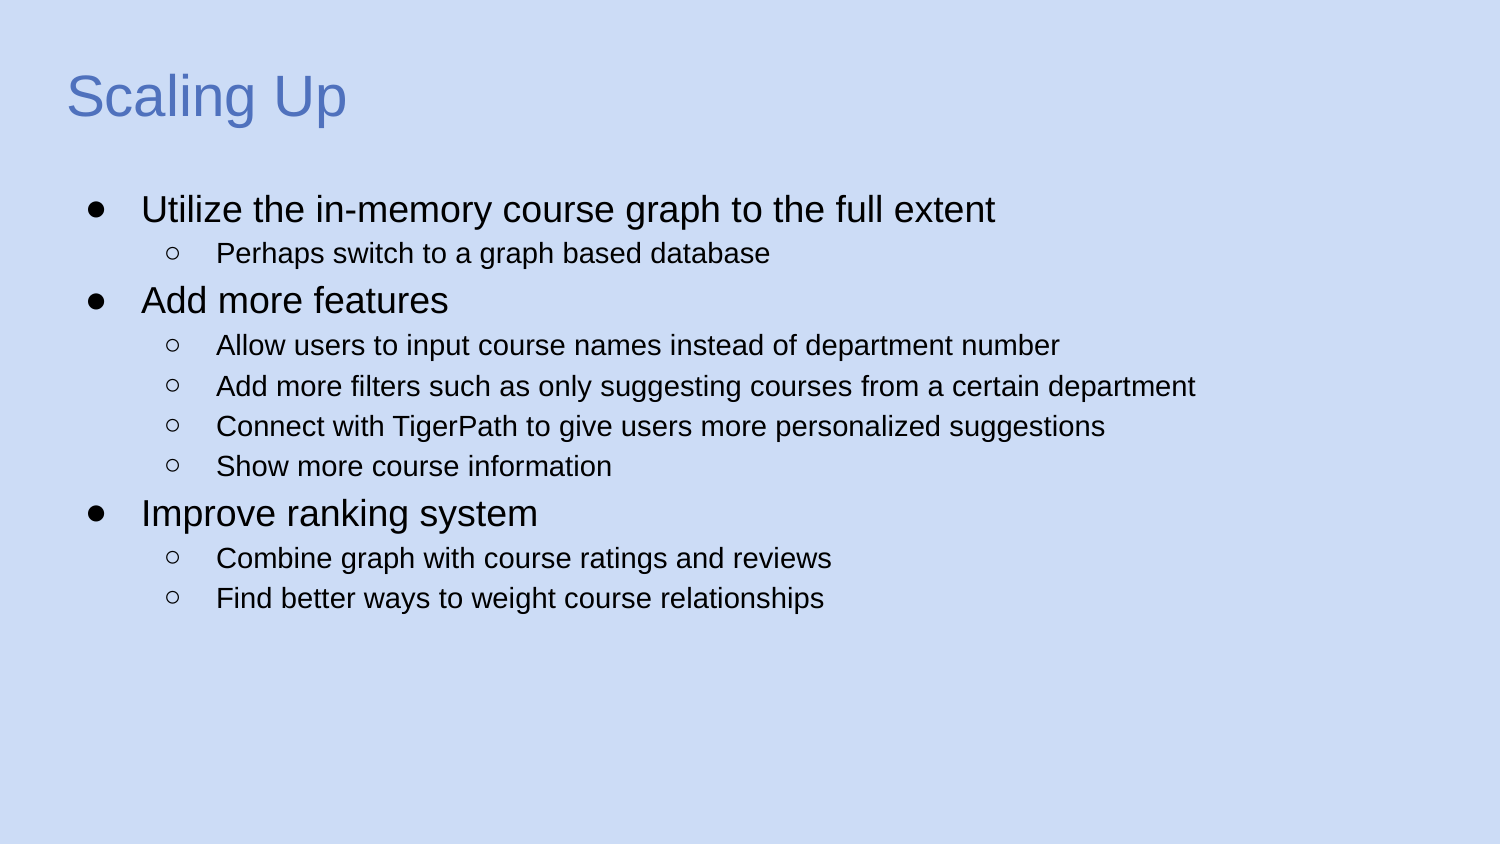

# Scaling Up
Utilize the in-memory course graph to the full extent
Perhaps switch to a graph based database
Add more features
Allow users to input course names instead of department number
Add more filters such as only suggesting courses from a certain department
Connect with TigerPath to give users more personalized suggestions
Show more course information
Improve ranking system
Combine graph with course ratings and reviews
Find better ways to weight course relationships